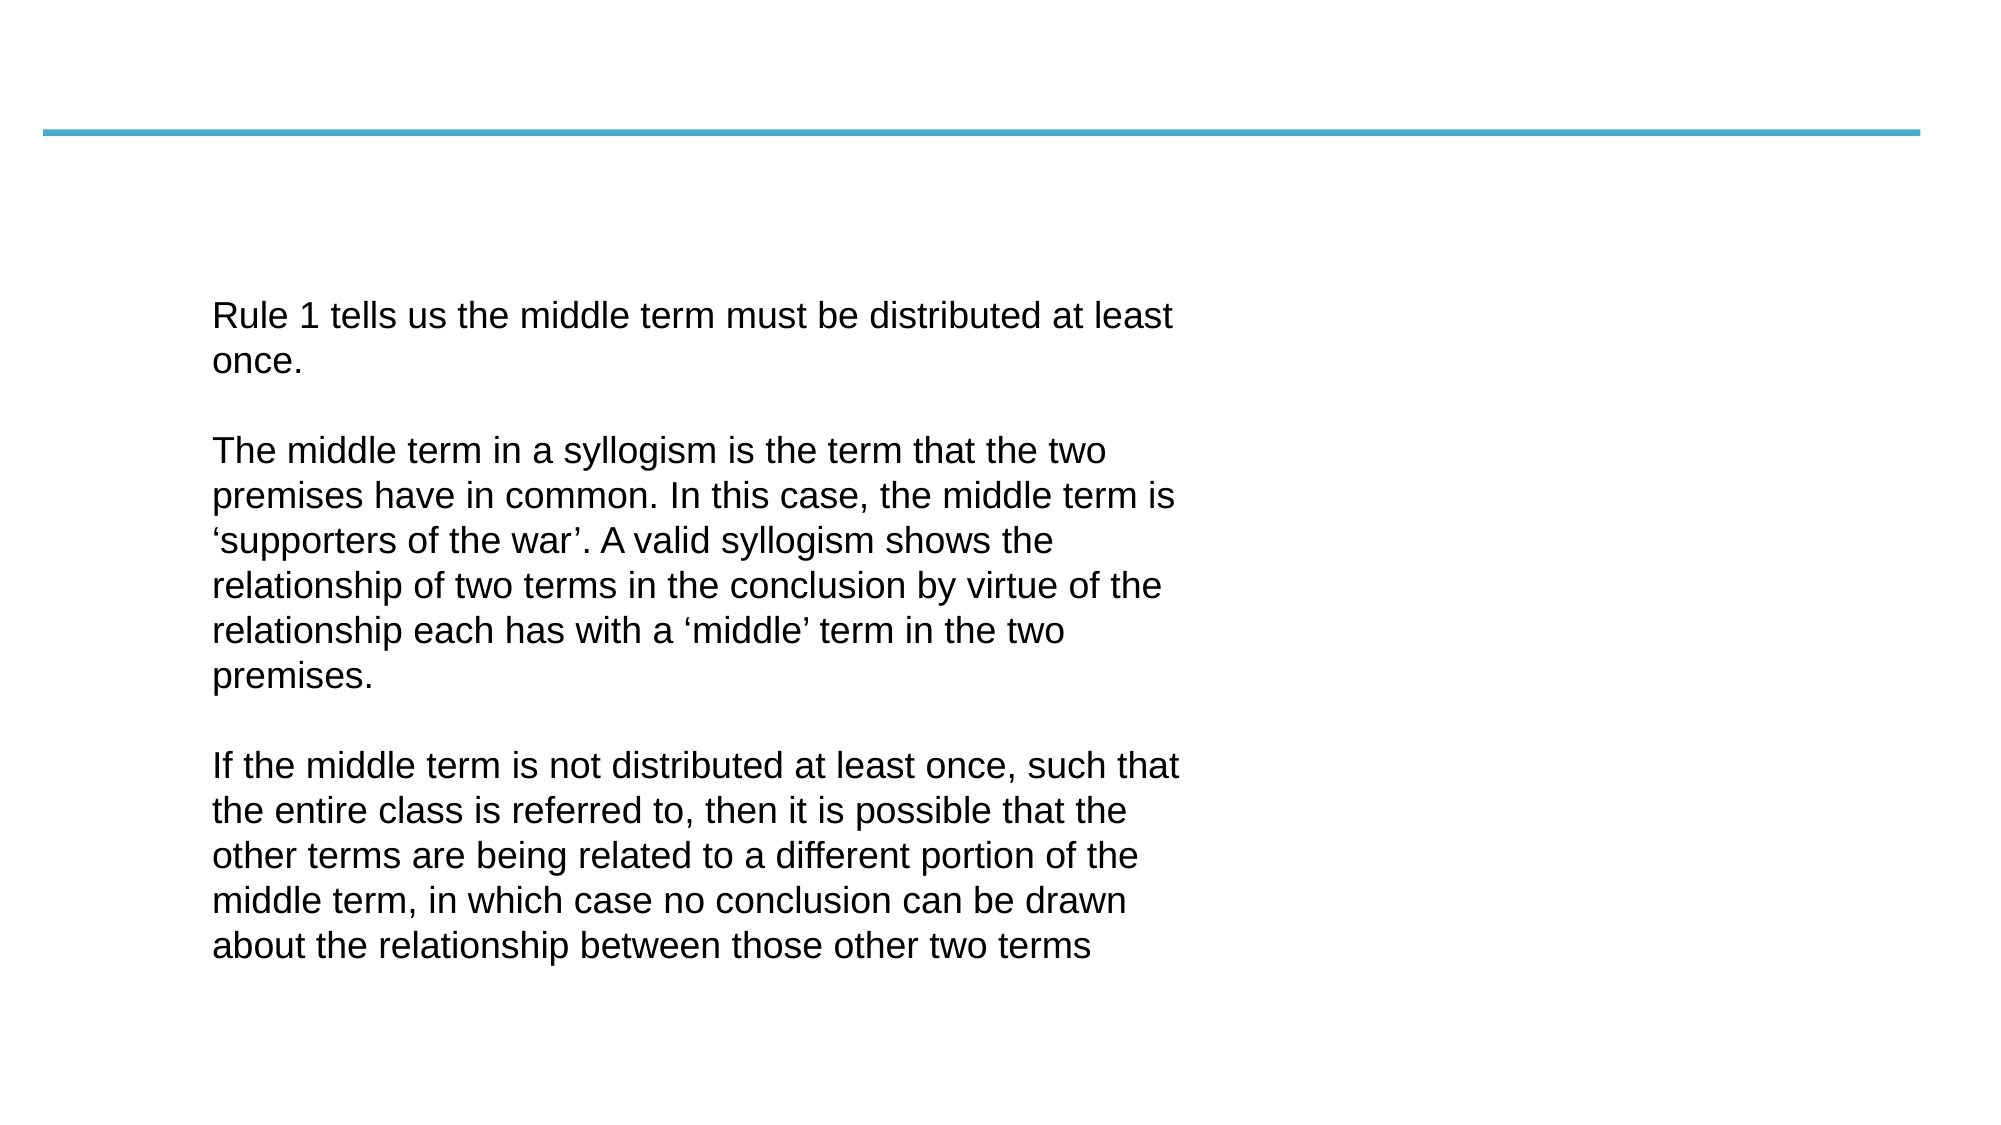

Rule 1 tells us the middle term must be distributed at least once.

The middle term in a syllogism is the term that the two premises have in common. In this case, the middle term is ‘supporters of the war’. A valid syllogism shows the relationship of two terms in the conclusion by virtue of the relationship each has with a ‘middle’ term in the two premises.

If the middle term is not distributed at least once, such that the entire class is referred to, then it is possible that the other terms are being related to a different portion of the
middle term, in which case no conclusion can be drawn about the relationship between those other two terms